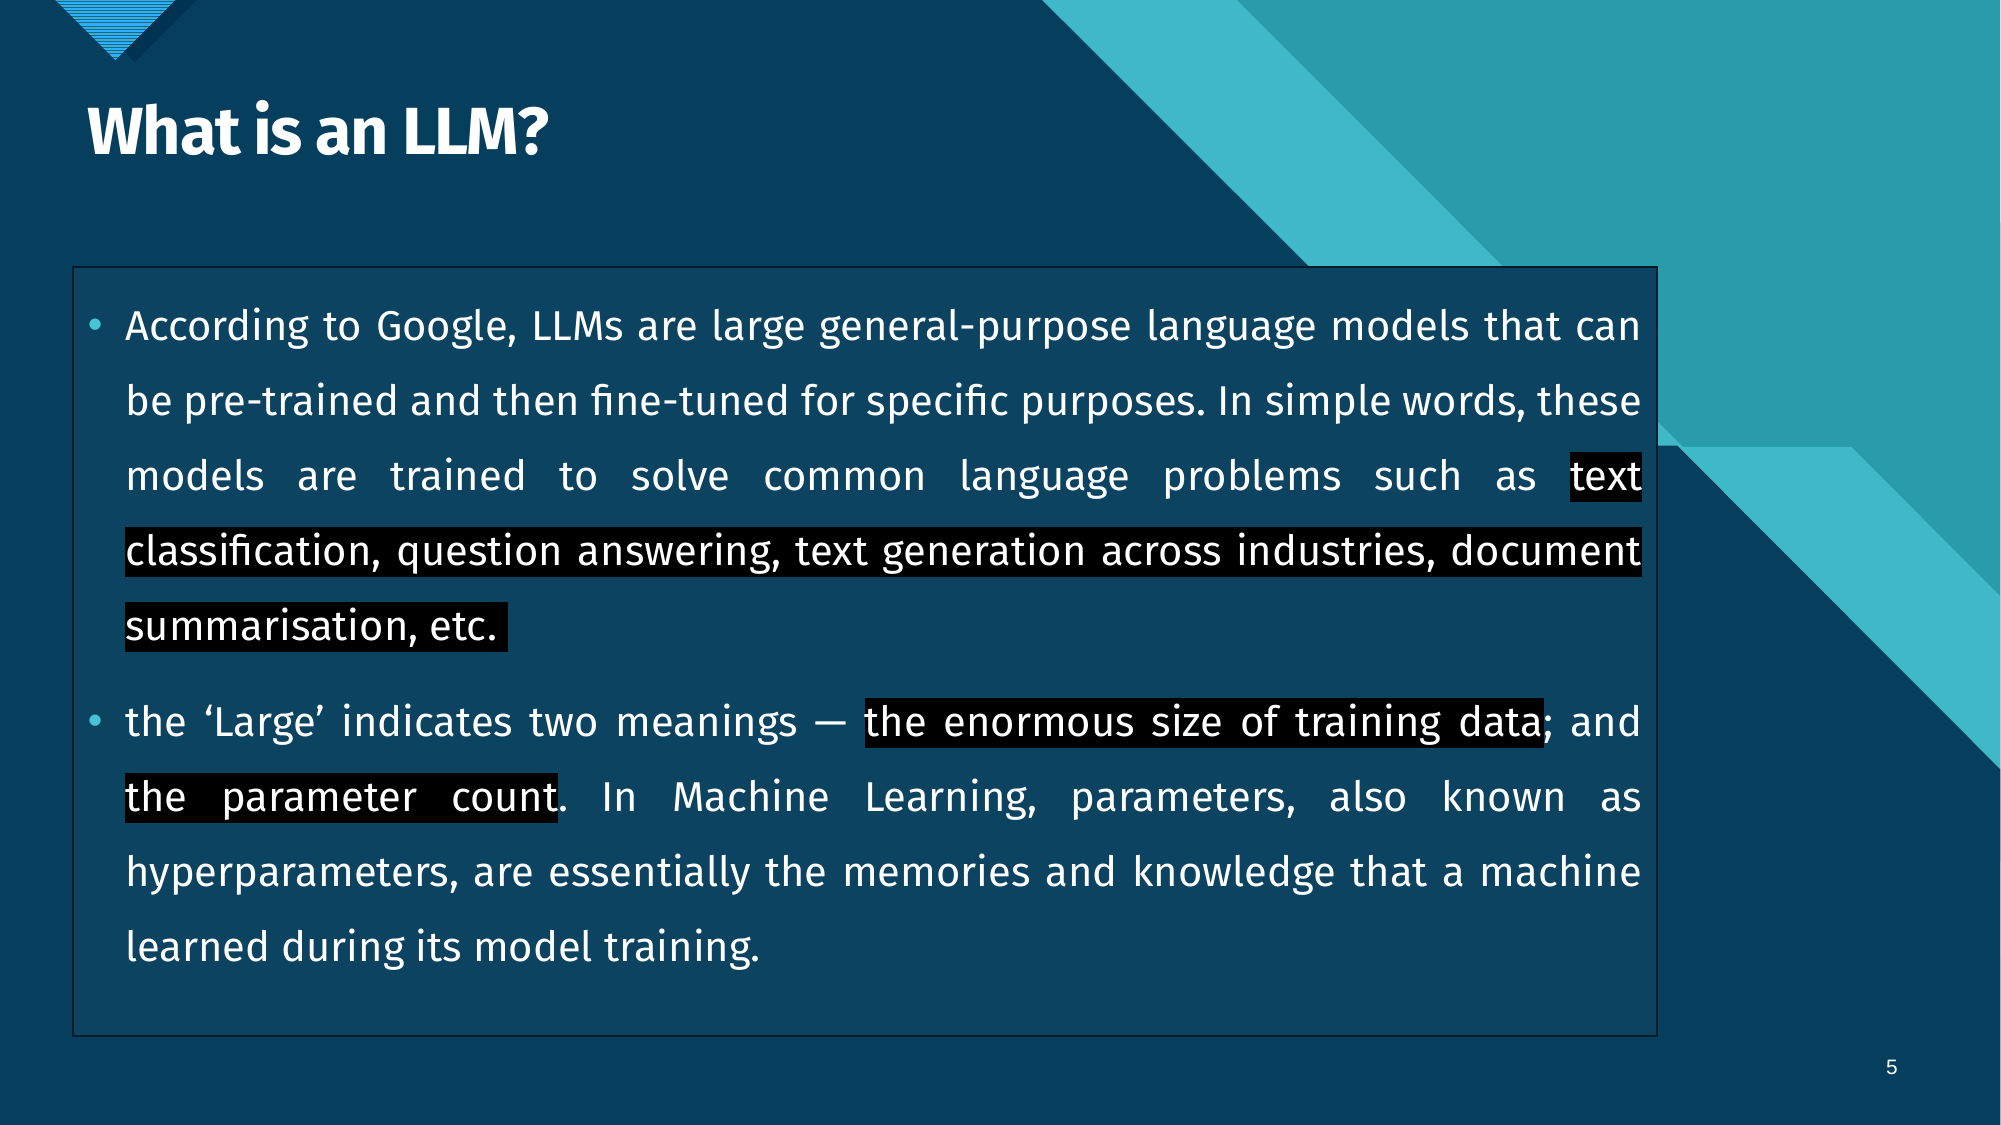

# What is an LLM?
According to Google, LLMs are large general-purpose language models that can be pre-trained and then fine-tuned for specific purposes. In simple words, these models are trained to solve common language problems such as text classification, question answering, text generation across industries, document summarisation, etc.
the ‘Large’ indicates two meanings — the enormous size of training data; and the parameter count. In Machine Learning, parameters, also known as hyperparameters, are essentially the memories and knowledge that a machine learned during its model training.
5